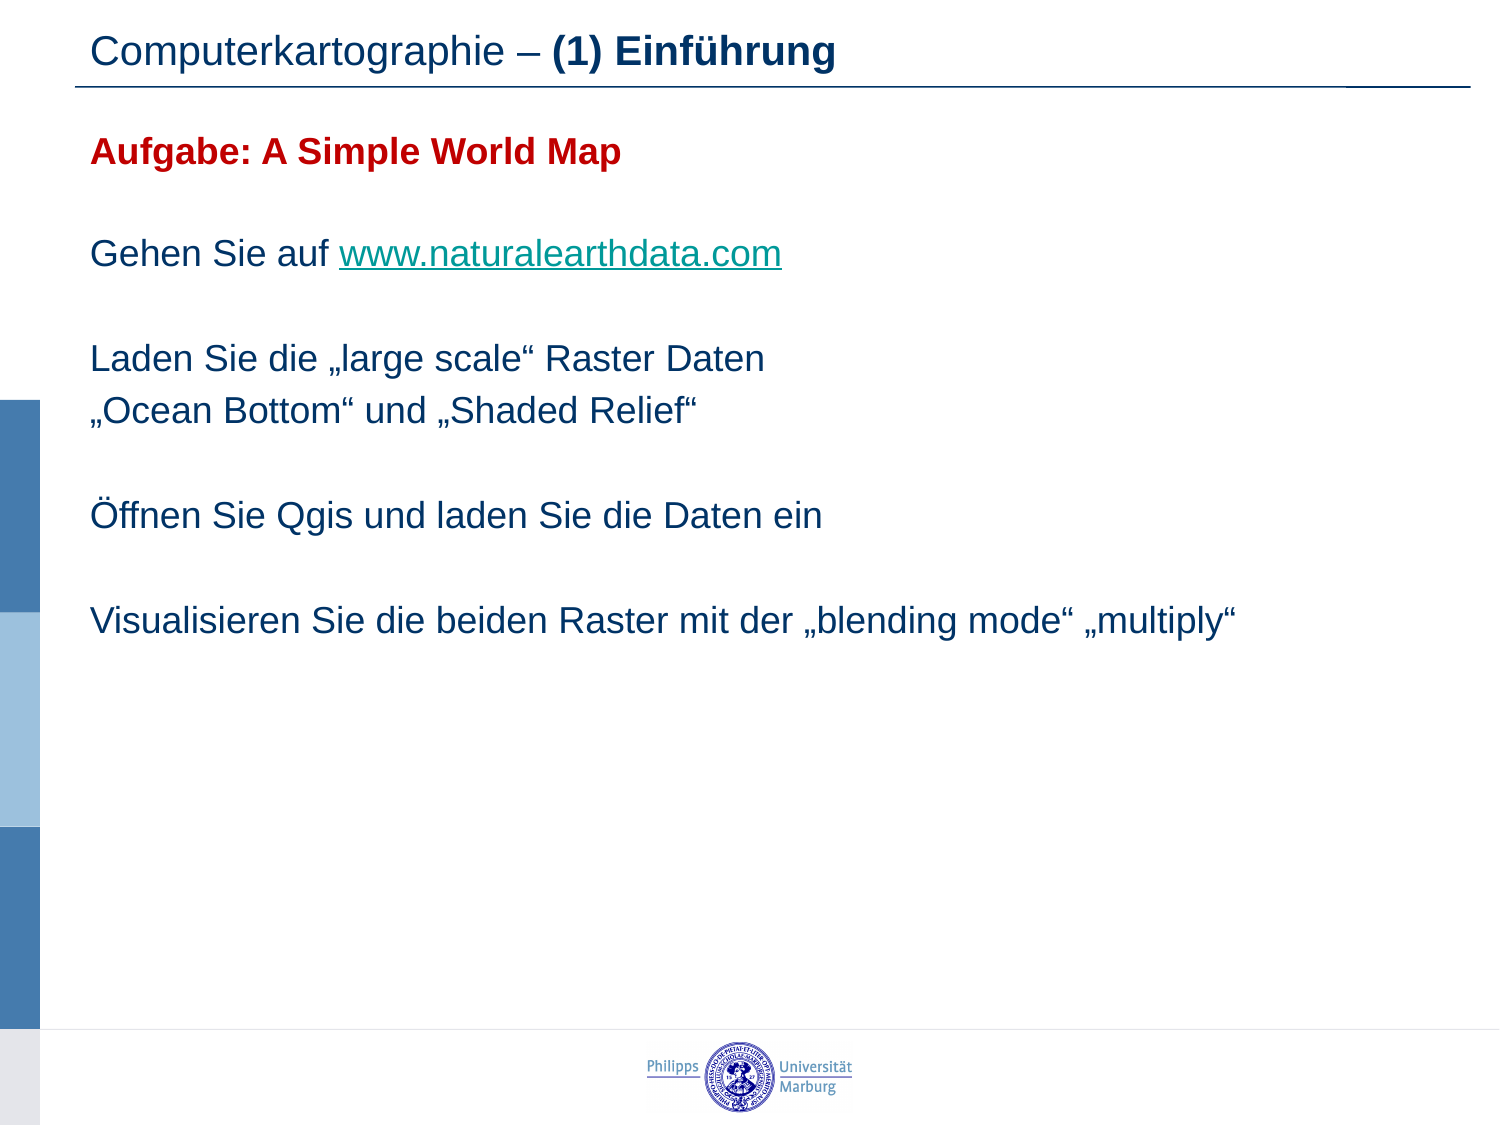

Computerkartographie – (1) Einführung

Aufgabe: A Simple World Map
Gehen Sie auf www.naturalearthdata.com

Laden Sie die „large scale“ Raster Daten
„Ocean Bottom“ und „Shaded Relief“

Öffnen Sie Qgis und laden Sie die Daten ein

Visualisieren Sie die beiden Raster mit der „blending mode“ „multiply“